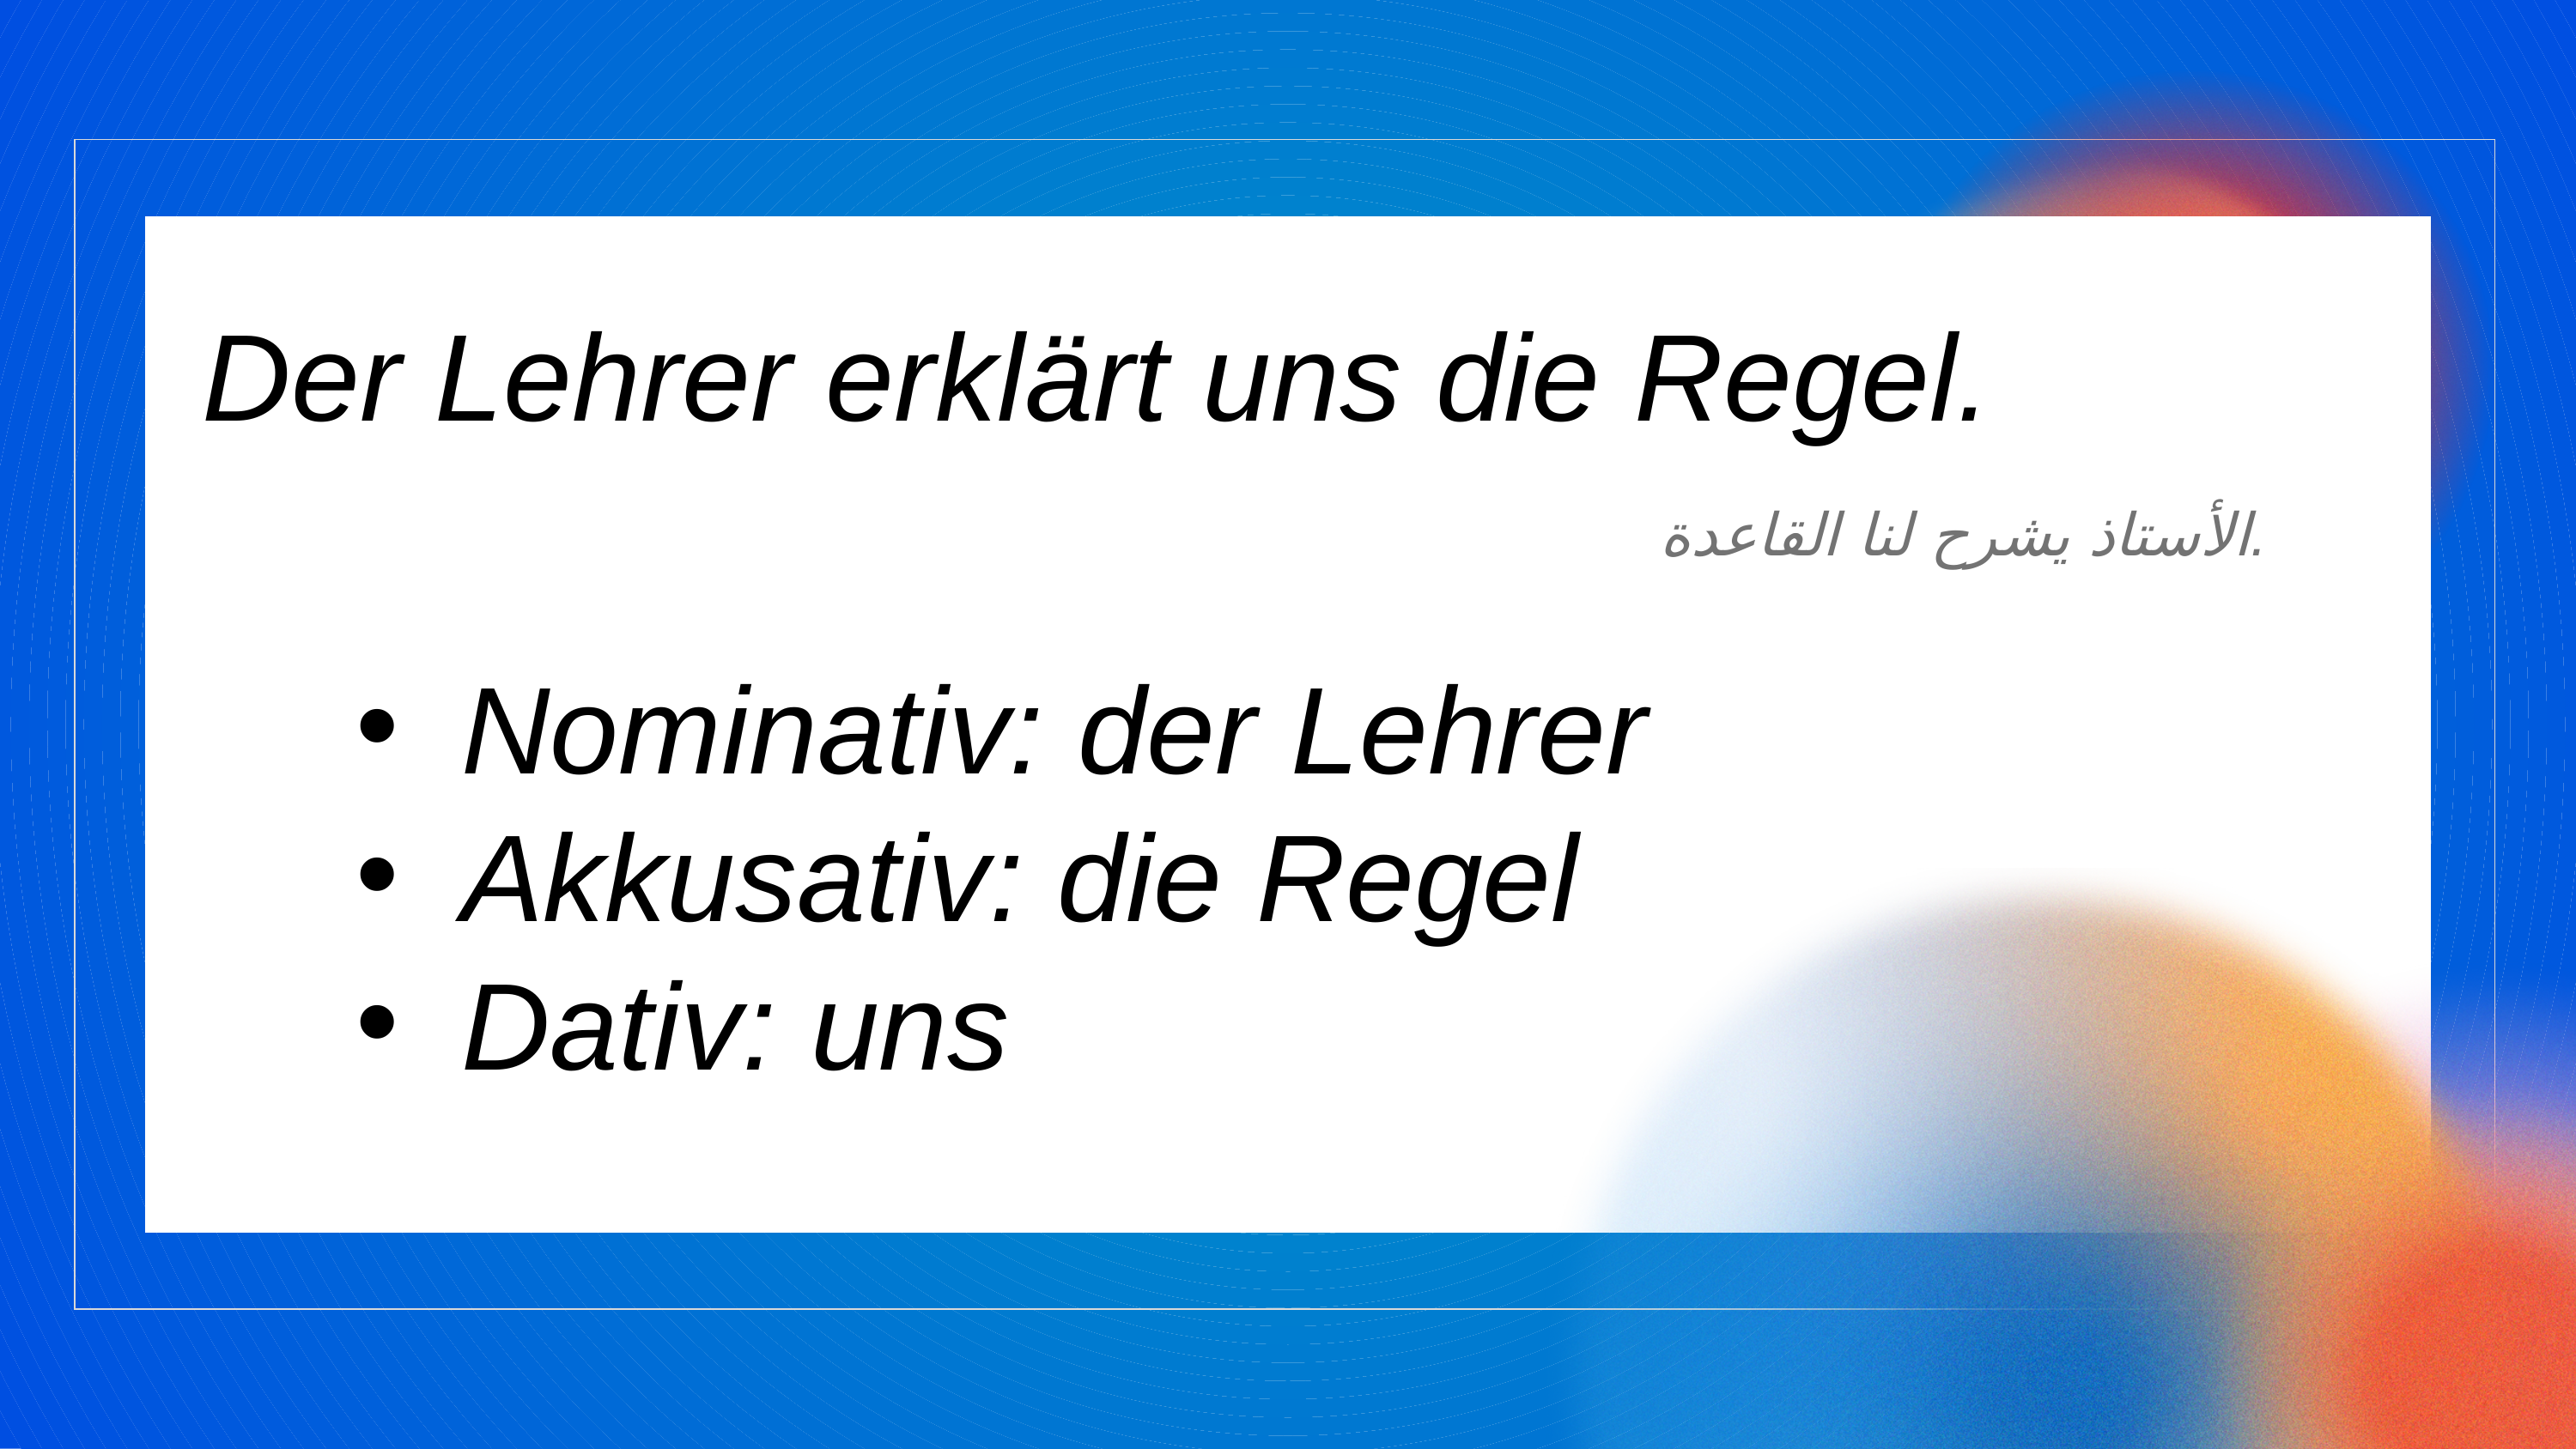

Der Lehrer erklärt uns die Regel.
الأستاذ يشرح لنا القاعدة.
Nominativ: der Lehrer
Akkusativ: die Regel
Dativ: uns